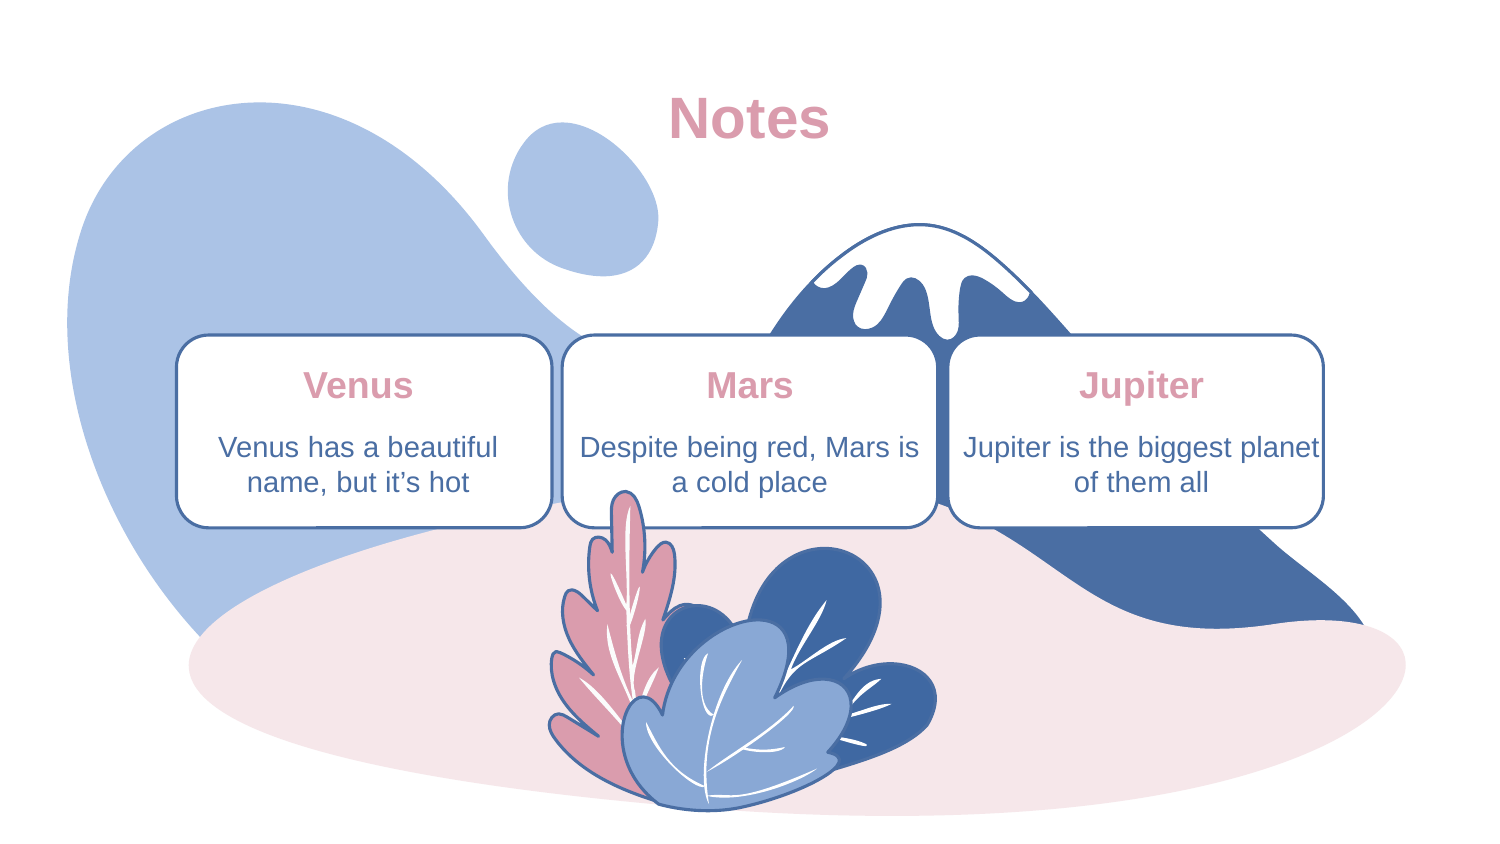

Notes

Jupiter
# Venus
Mars
Jupiter is the biggest planet of them all
Venus has a beautiful name, but it’s hot
Despite being red, Mars is a cold place